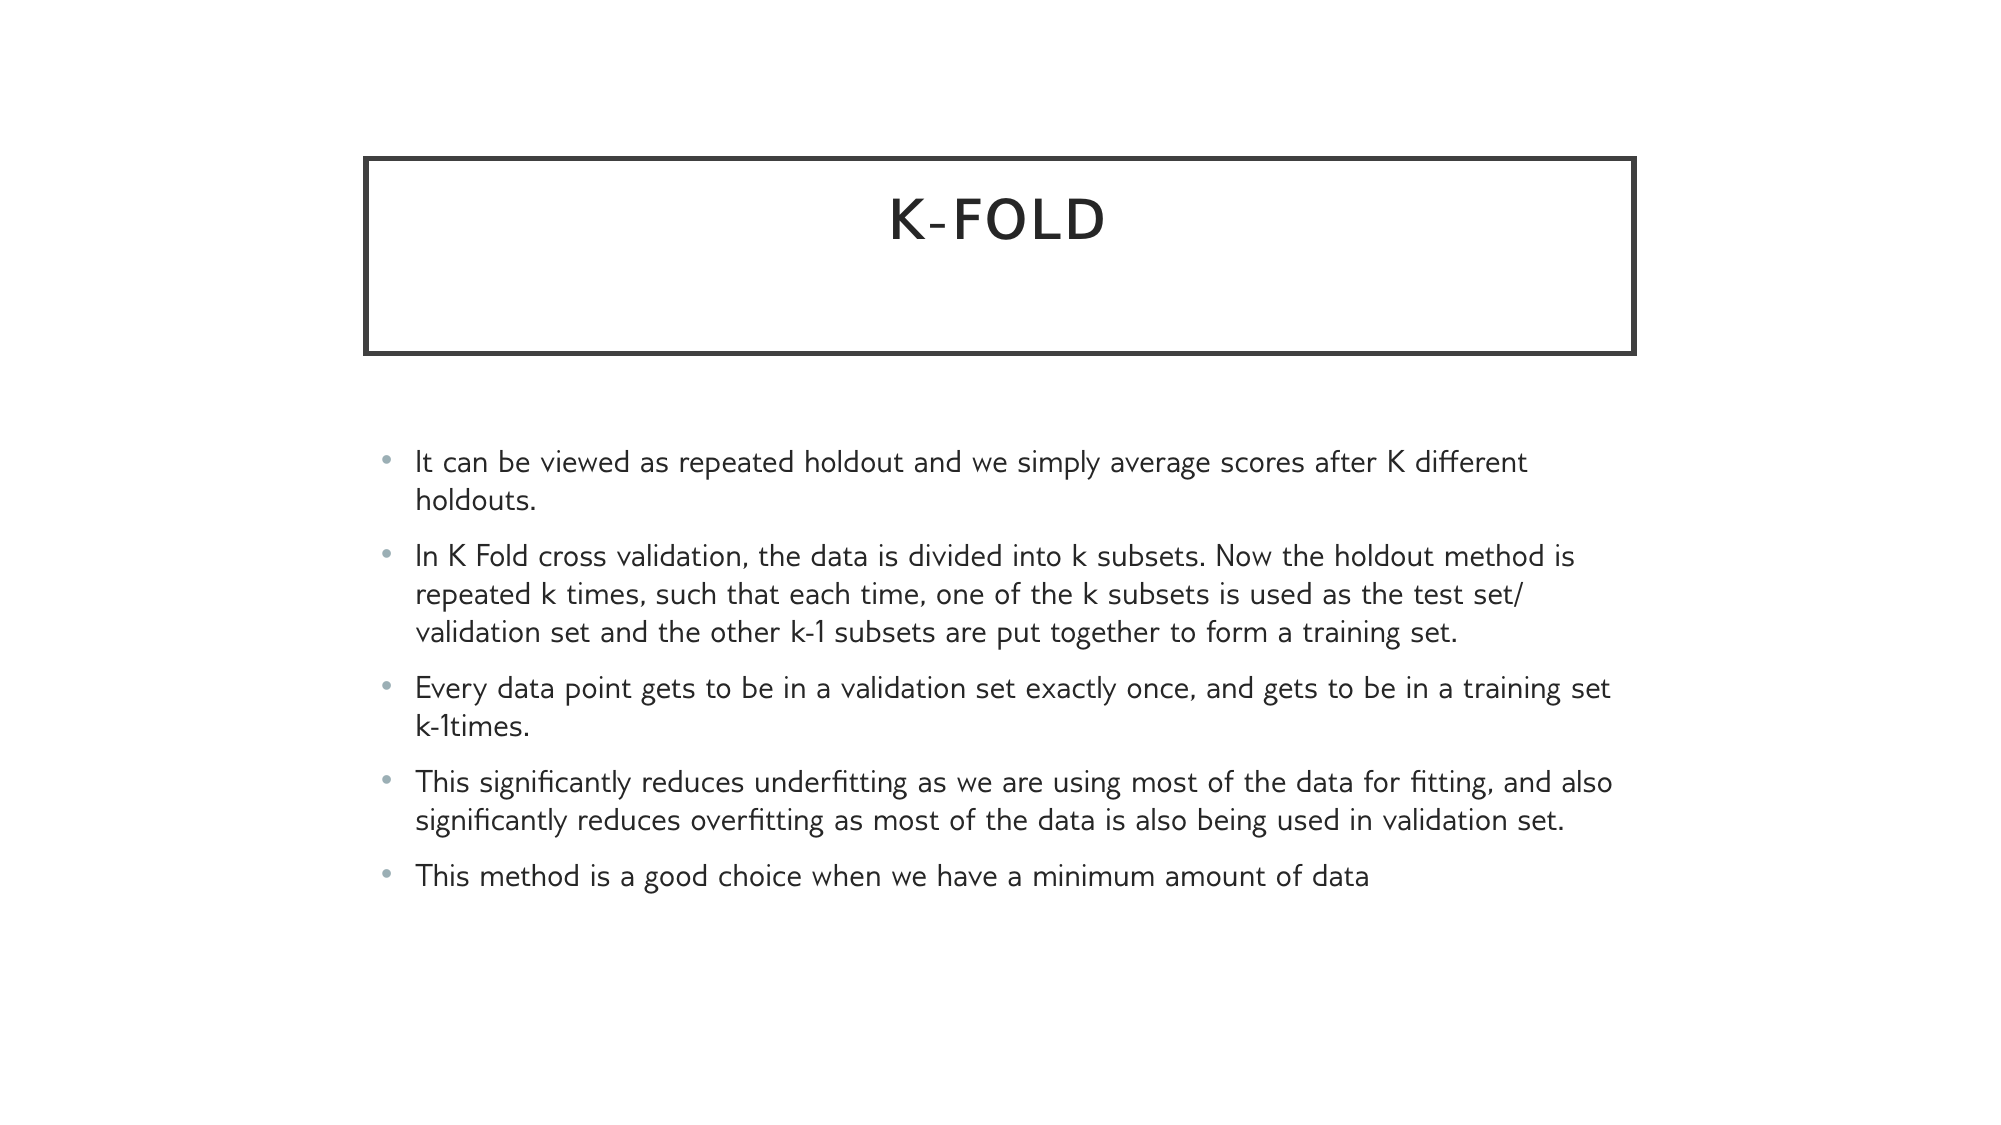

# K-fold
It can be viewed as repeated holdout and we simply average scores after K different holdouts.
In K Fold cross validation, the data is divided into k subsets. Now the holdout method is repeated k times, such that each time, one of the k subsets is used as the test set/ validation set and the other k-1 subsets are put together to form a training set.
Every data point gets to be in a validation set exactly once, and gets to be in a training set k-1times.
This significantly reduces underfitting as we are using most of the data for fitting, and also significantly reduces overfitting as most of the data is also being used in validation set.
This method is a good choice when we have a minimum amount of data